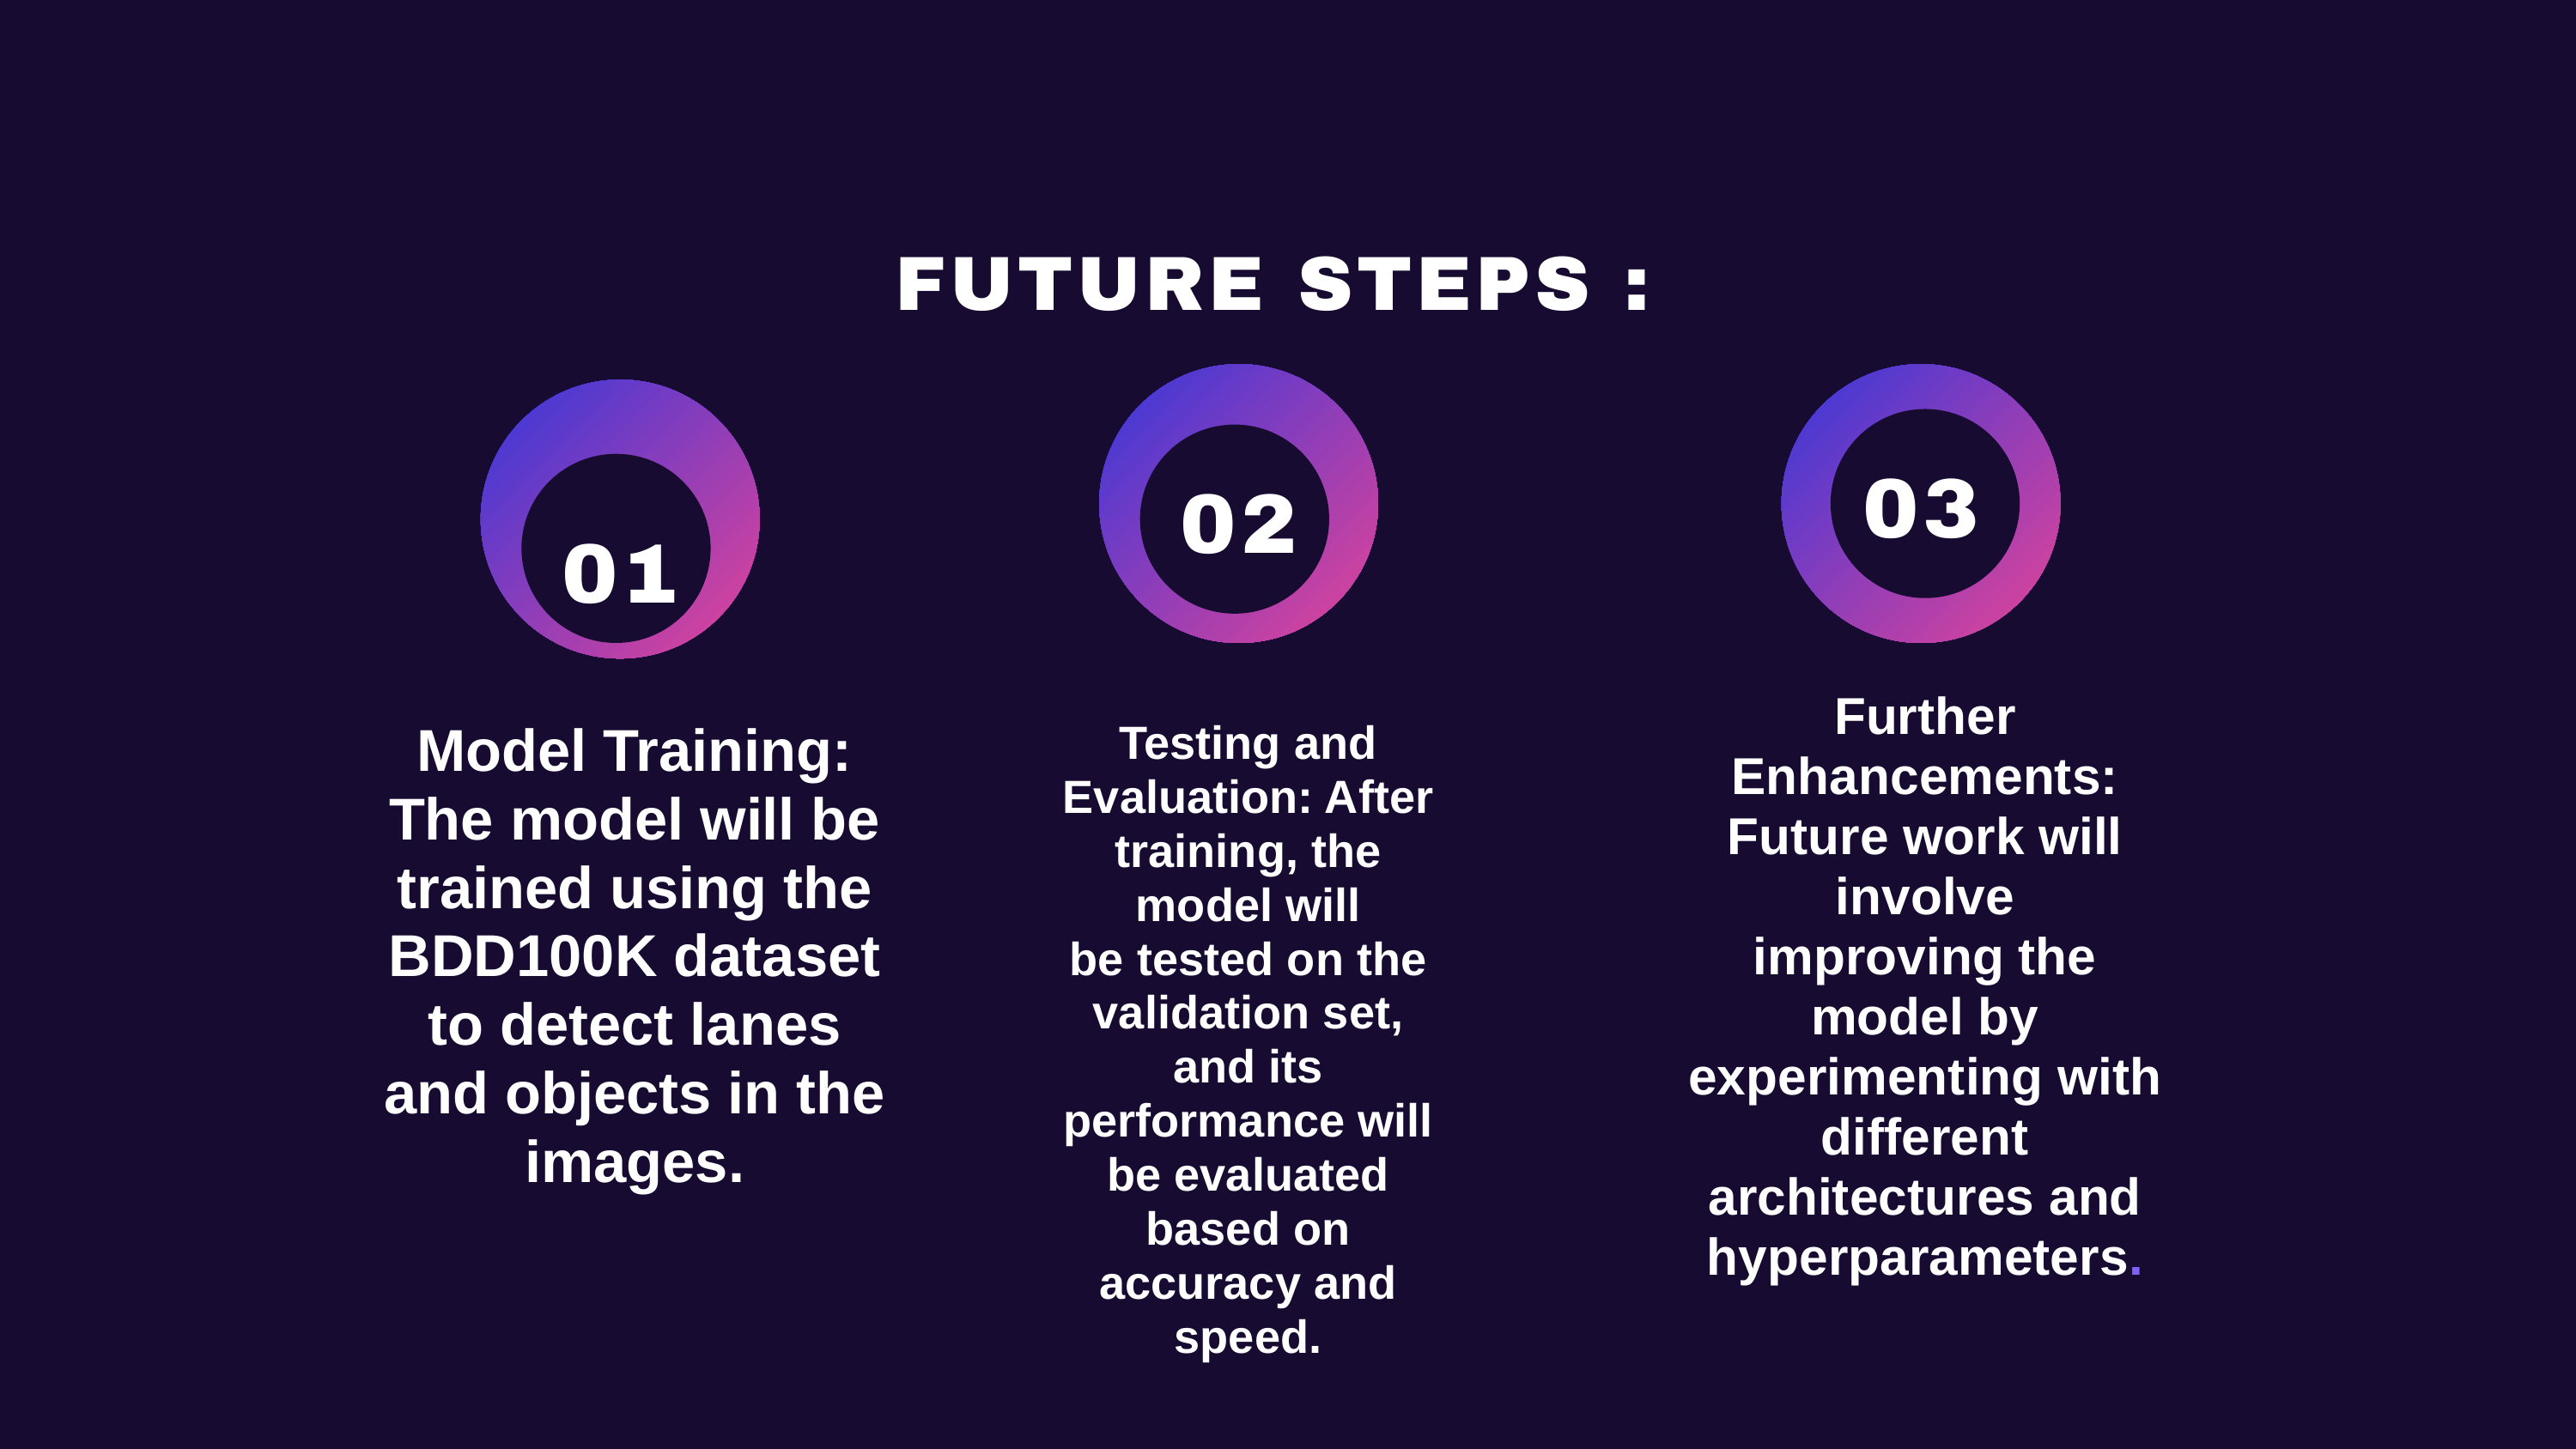

FUTURE STEPS :

03

02
01
Further Enhancements: Future work will involve
improving the model by experimenting with different
architectures and hyperparameters.
Model Training: The model will be trained using the
BDD100K dataset to detect lanes and objects in the
images.
Testing and Evaluation: After training, the model will
be tested on the validation set, and its performance will
be evaluated based on accuracy and speed.